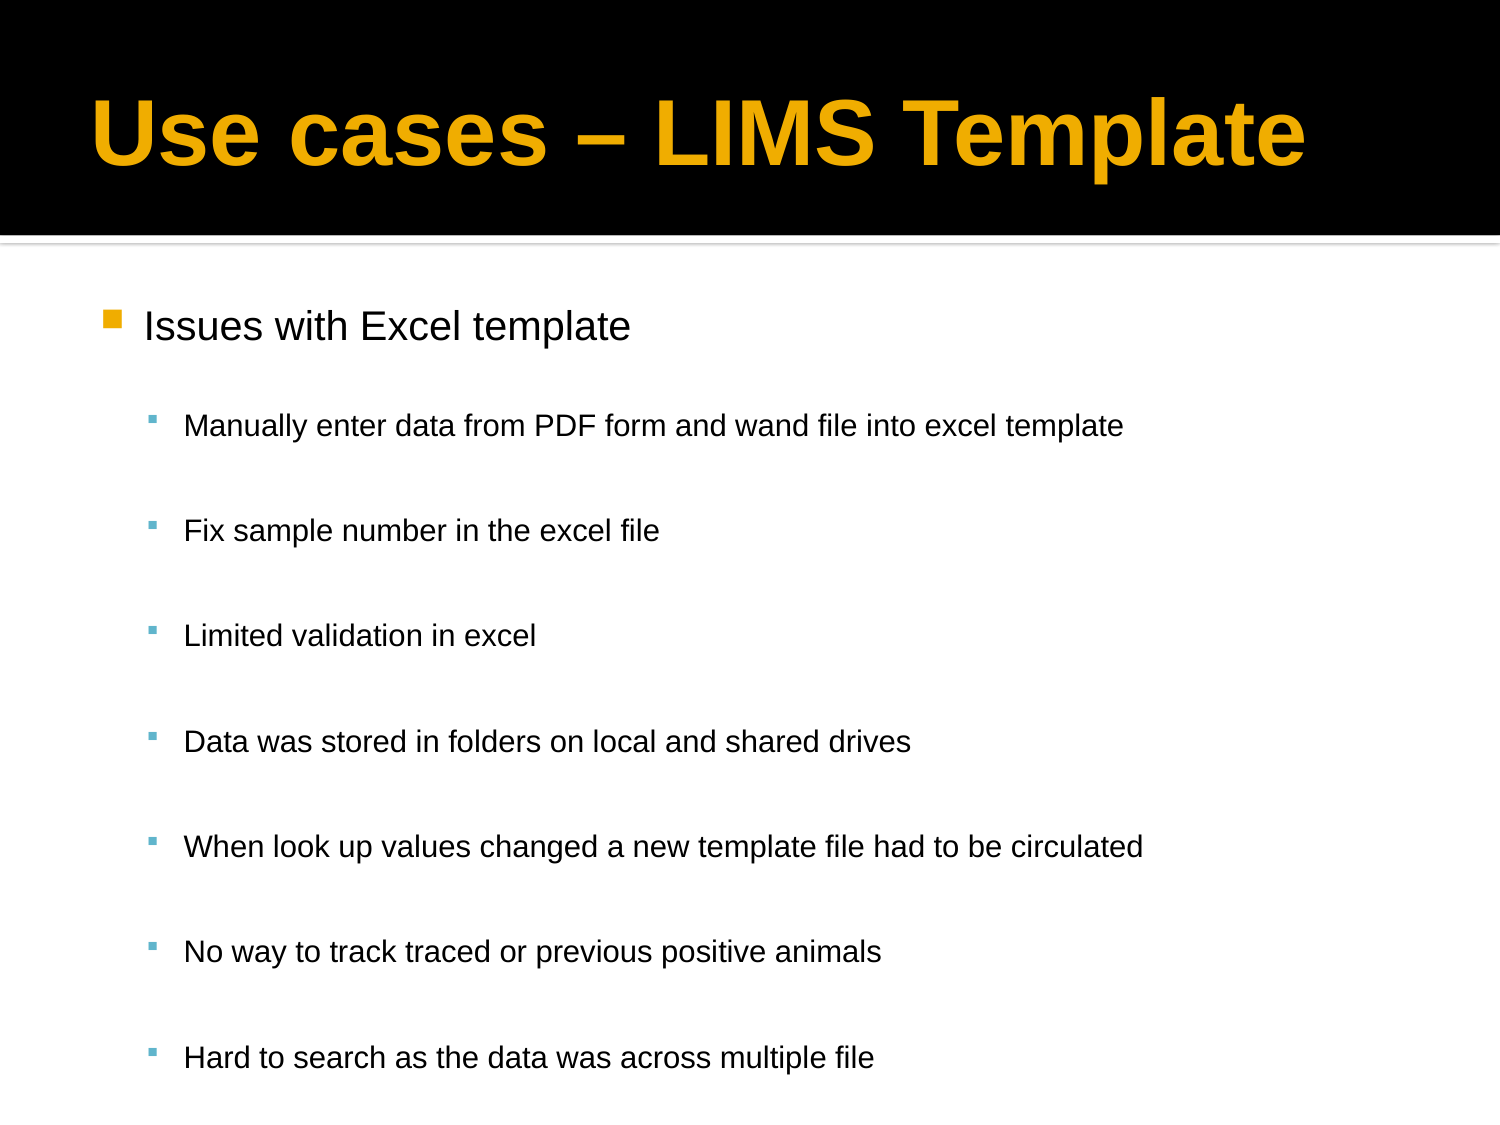

# Use cases – LIMS Template
Issues with Excel template

Manually enter data from PDF form and wand file into excel template

Fix sample number in the excel file

Limited validation in excel

Data was stored in folders on local and shared drives

When look up values changed a new template file had to be circulated

No way to track traced or previous positive animals

Hard to search as the data was across multiple file